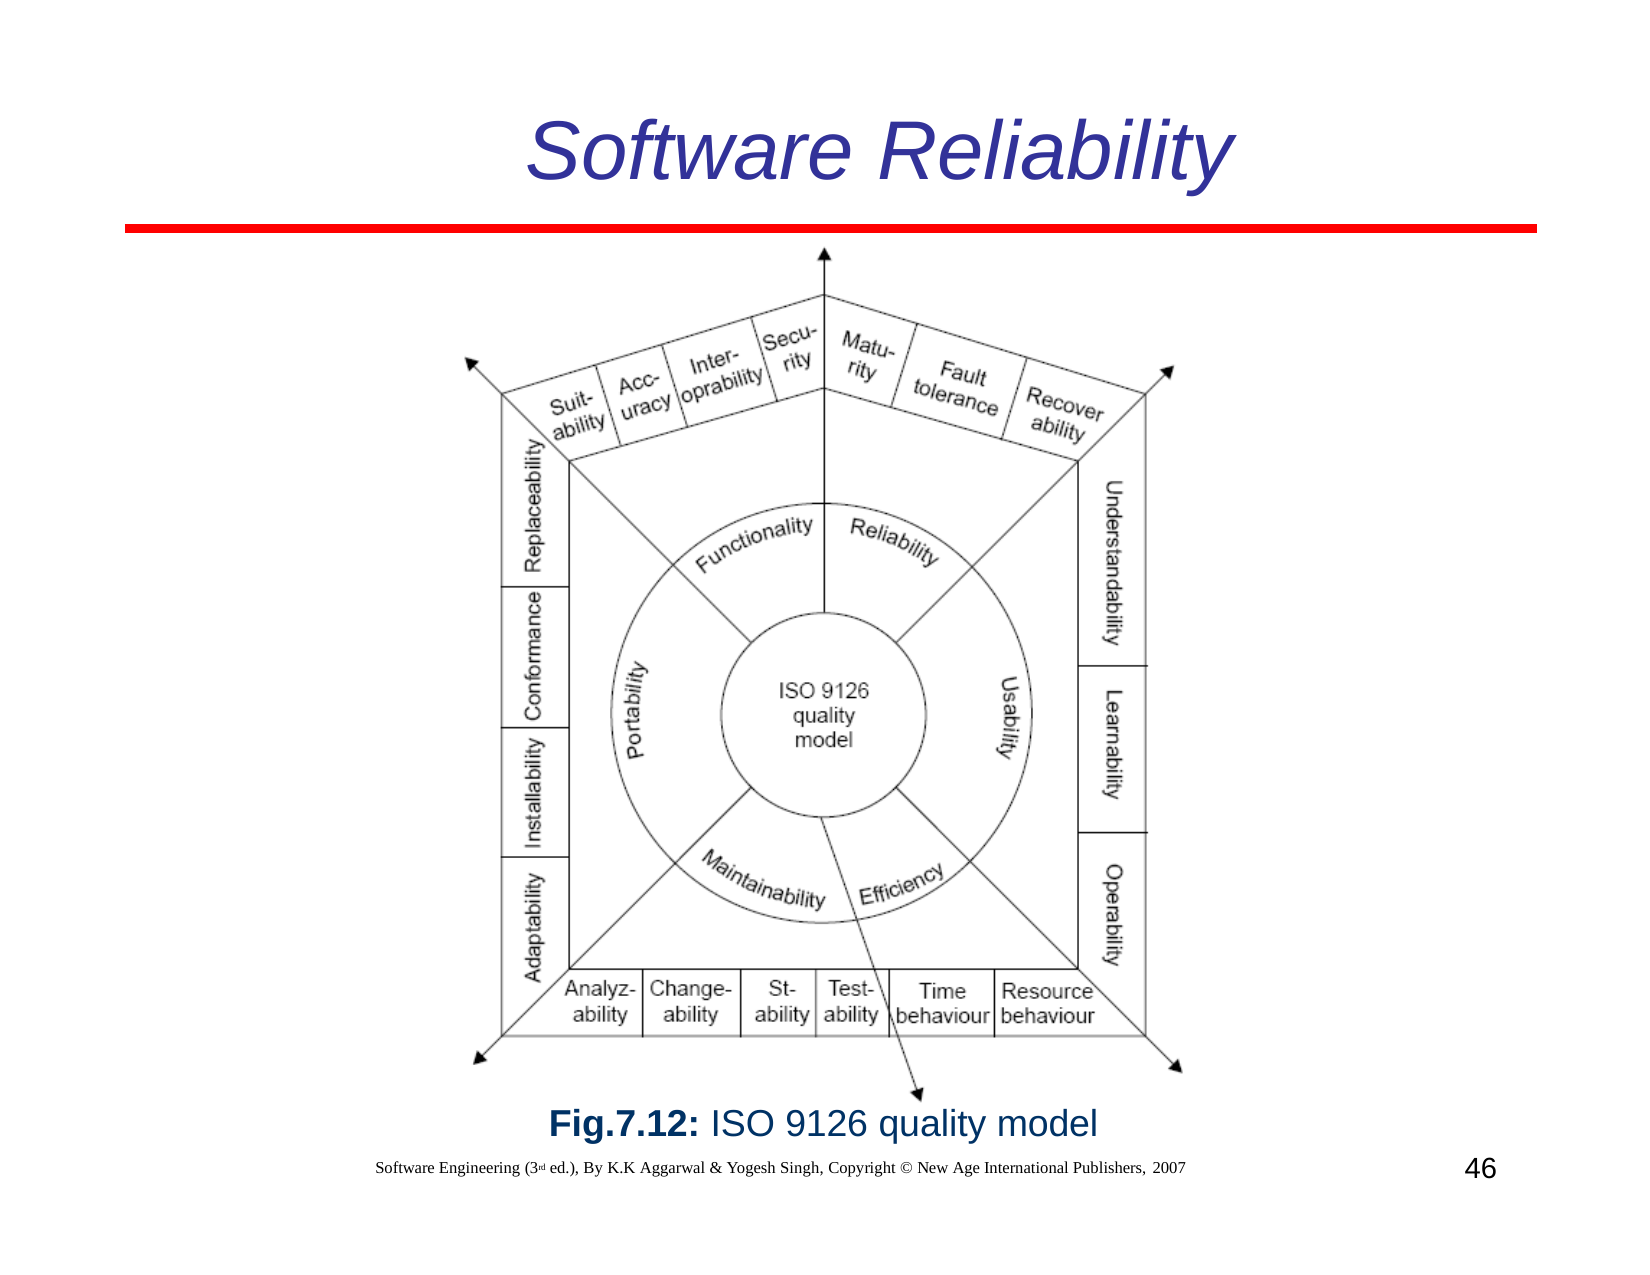

# Software Reliability

Fig.7.12: ISO 9126 quality model
46
Software Engineering (3rd  ed.), By K.K Aggarwal & Yogesh Singh, Copyright © New Age International Publishers, 2007